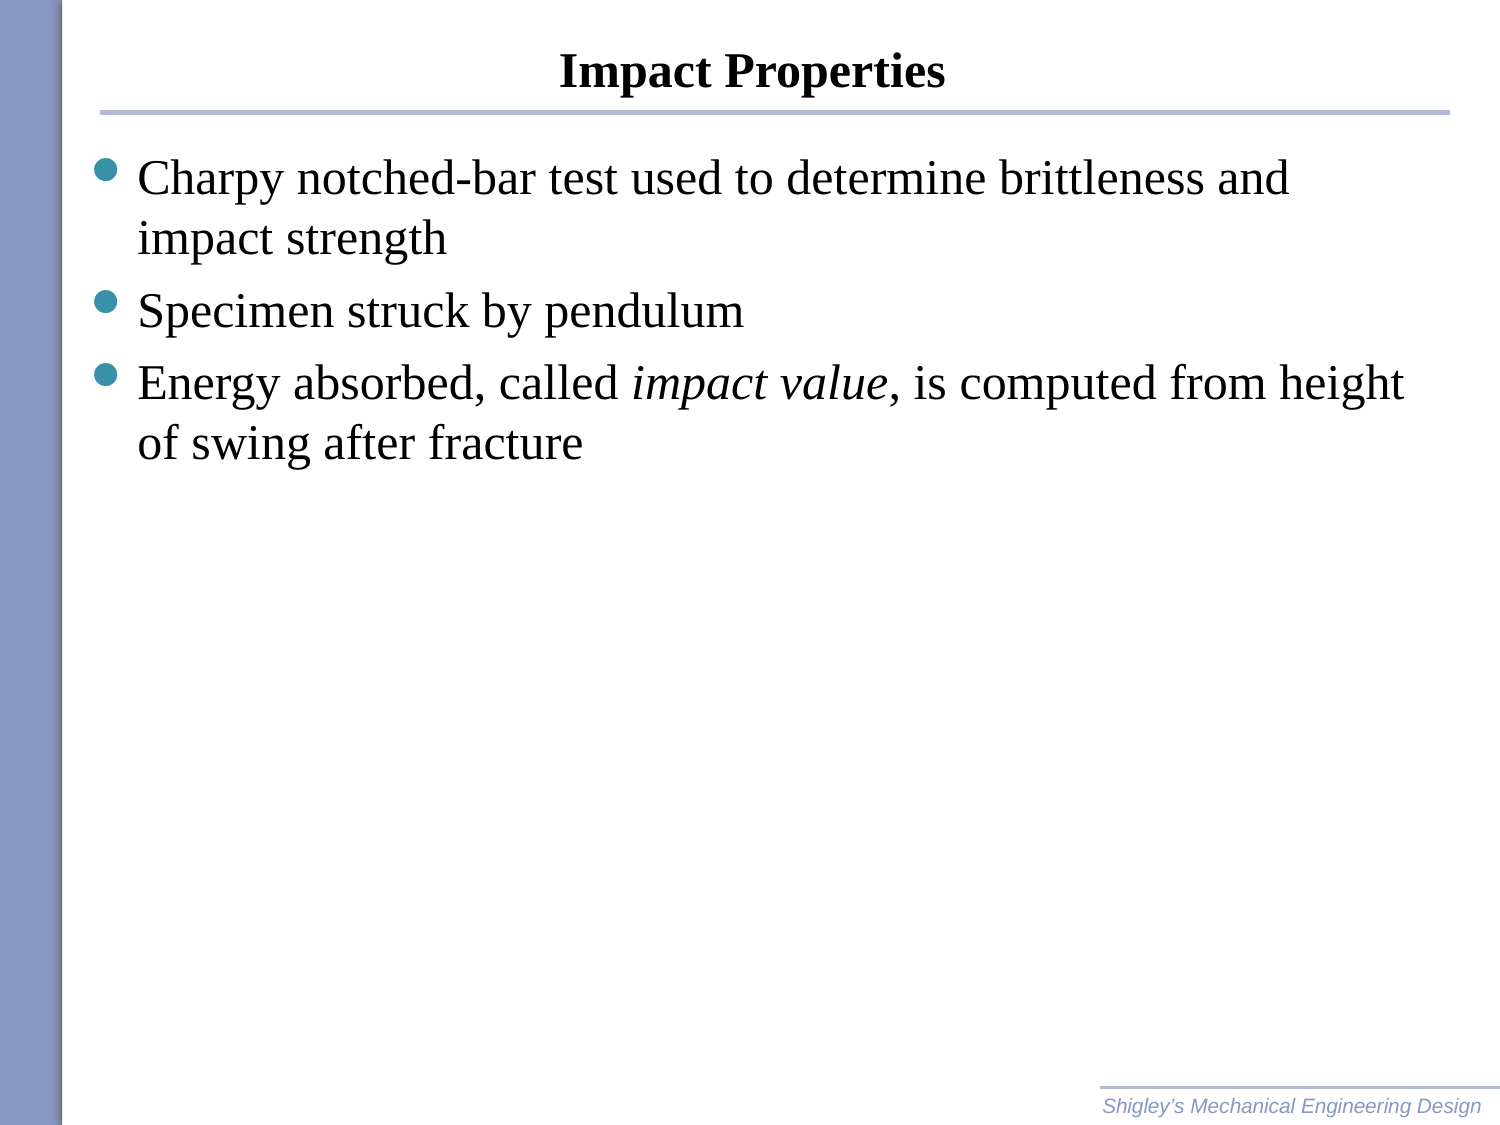

# Impact Properties
Charpy notched-bar test used to determine brittleness and impact strength
Specimen struck by pendulum
Energy absorbed, called impact value, is computed from height of swing after fracture
Shigley’s Mechanical Engineering Design